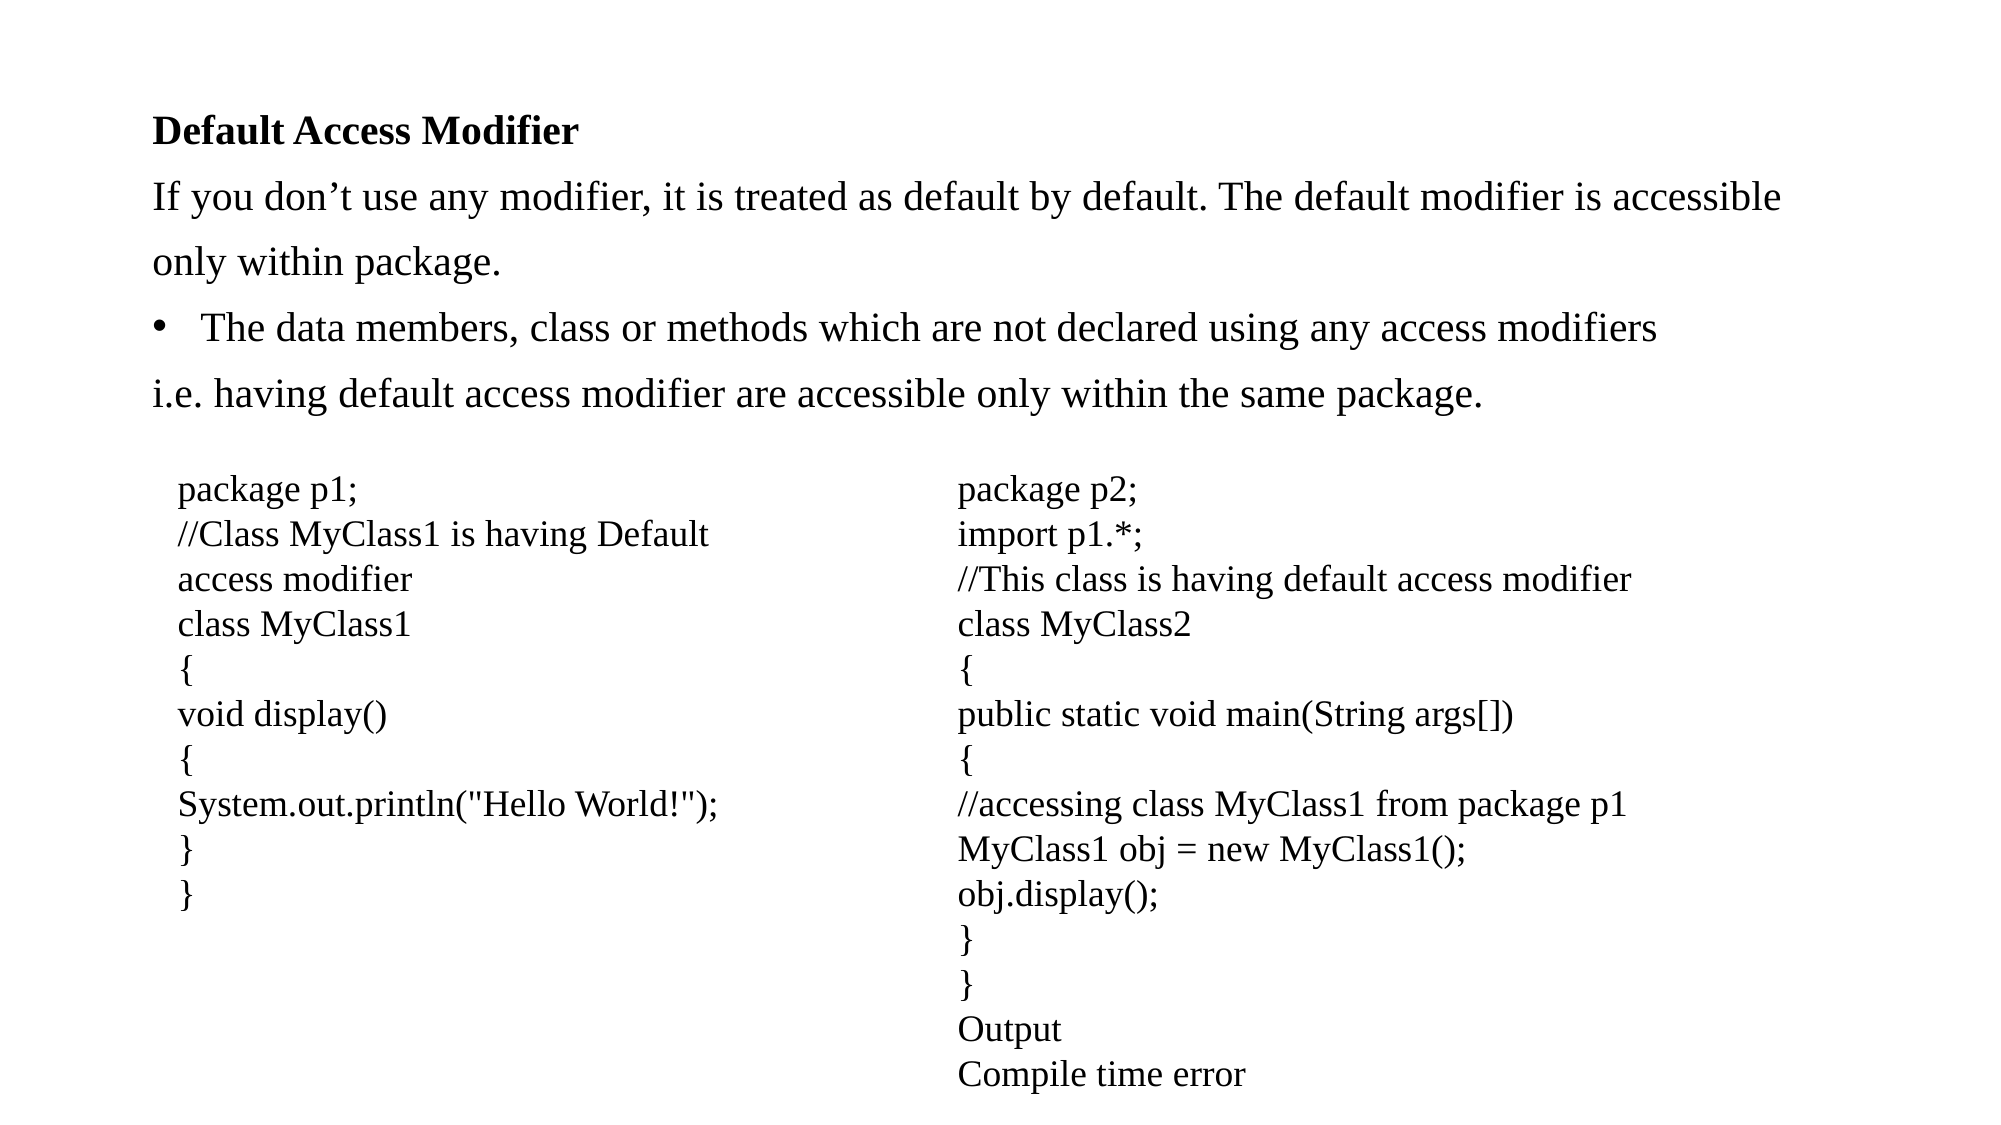

Default Access Modifier
If you don’t use any modifier, it is treated as default by default. The default modifier is accessible
only within package.
 The data members, class or methods which are not declared using any access modifiers
i.e. having default access modifier are accessible only within the same package.

package p1;
//Class MyClass1 is having Default access modifier
class MyClass1
{
void display()
{
System.out.println("Hello World!");
}
}
package p2;
import p1.*;
//This class is having default access modifier
class MyClass2
{
public static void main(String args[])
{
//accessing class MyClass1 from package p1
MyClass1 obj = new MyClass1();
obj.display();
}
}
Output
Compile time error